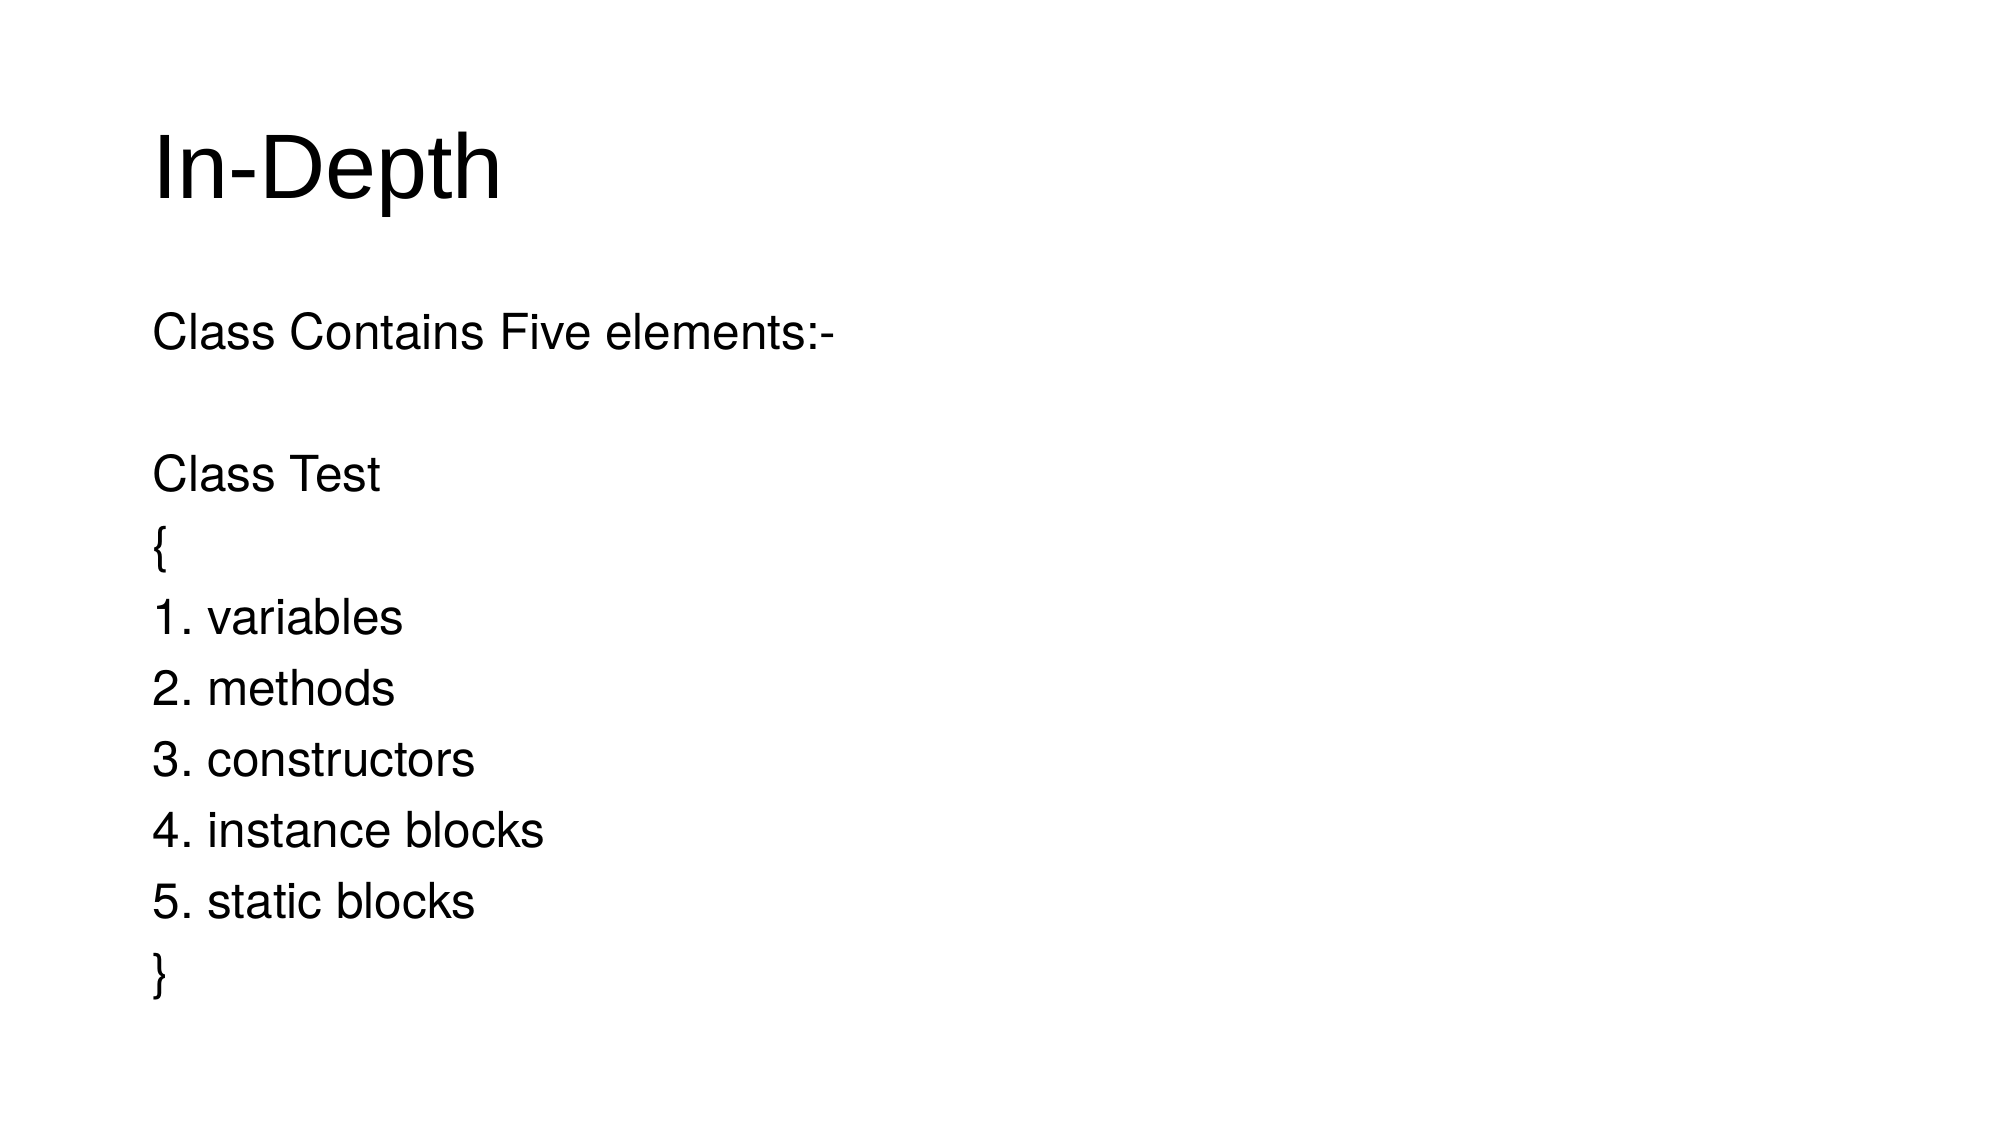

# In-Depth
Class Contains Five elements:-

Class Test
{
1. variables
2. methods
3. constructors
4. instance blocks
5. static blocks
}